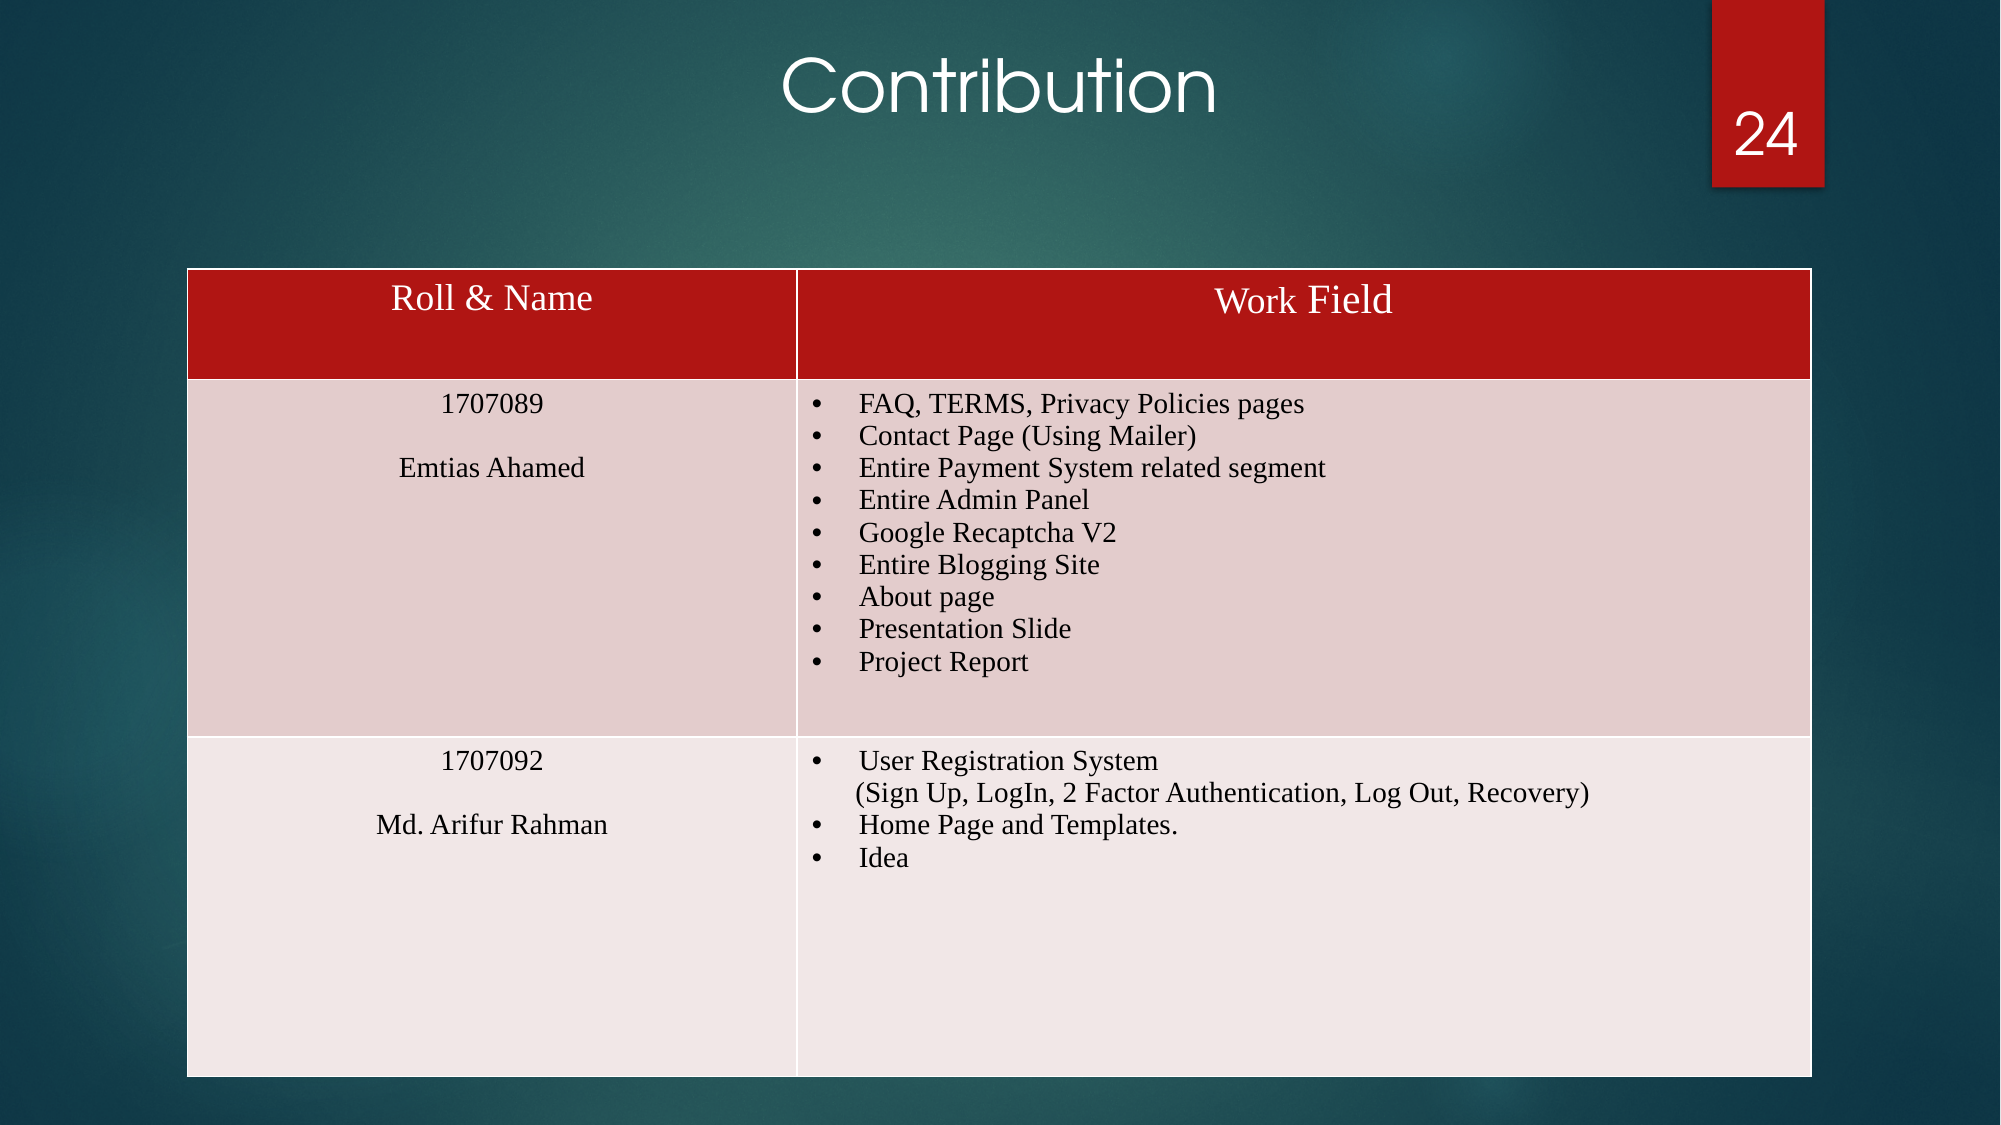

Contribution
24
| Roll & Name | Work Field |
| --- | --- |
| 1707089 Emtias Ahamed | FAQ, TERMS, Privacy Policies pages Contact Page (Using Mailer) Entire Payment System related segment Entire Admin Panel Google Recaptcha V2 Entire Blogging Site About page Presentation Slide Project Report |
| 1707092 Md. Arifur Rahman | User Registration System (Sign Up, LogIn, 2 Factor Authentication, Log Out, Recovery) Home Page and Templates. Idea |